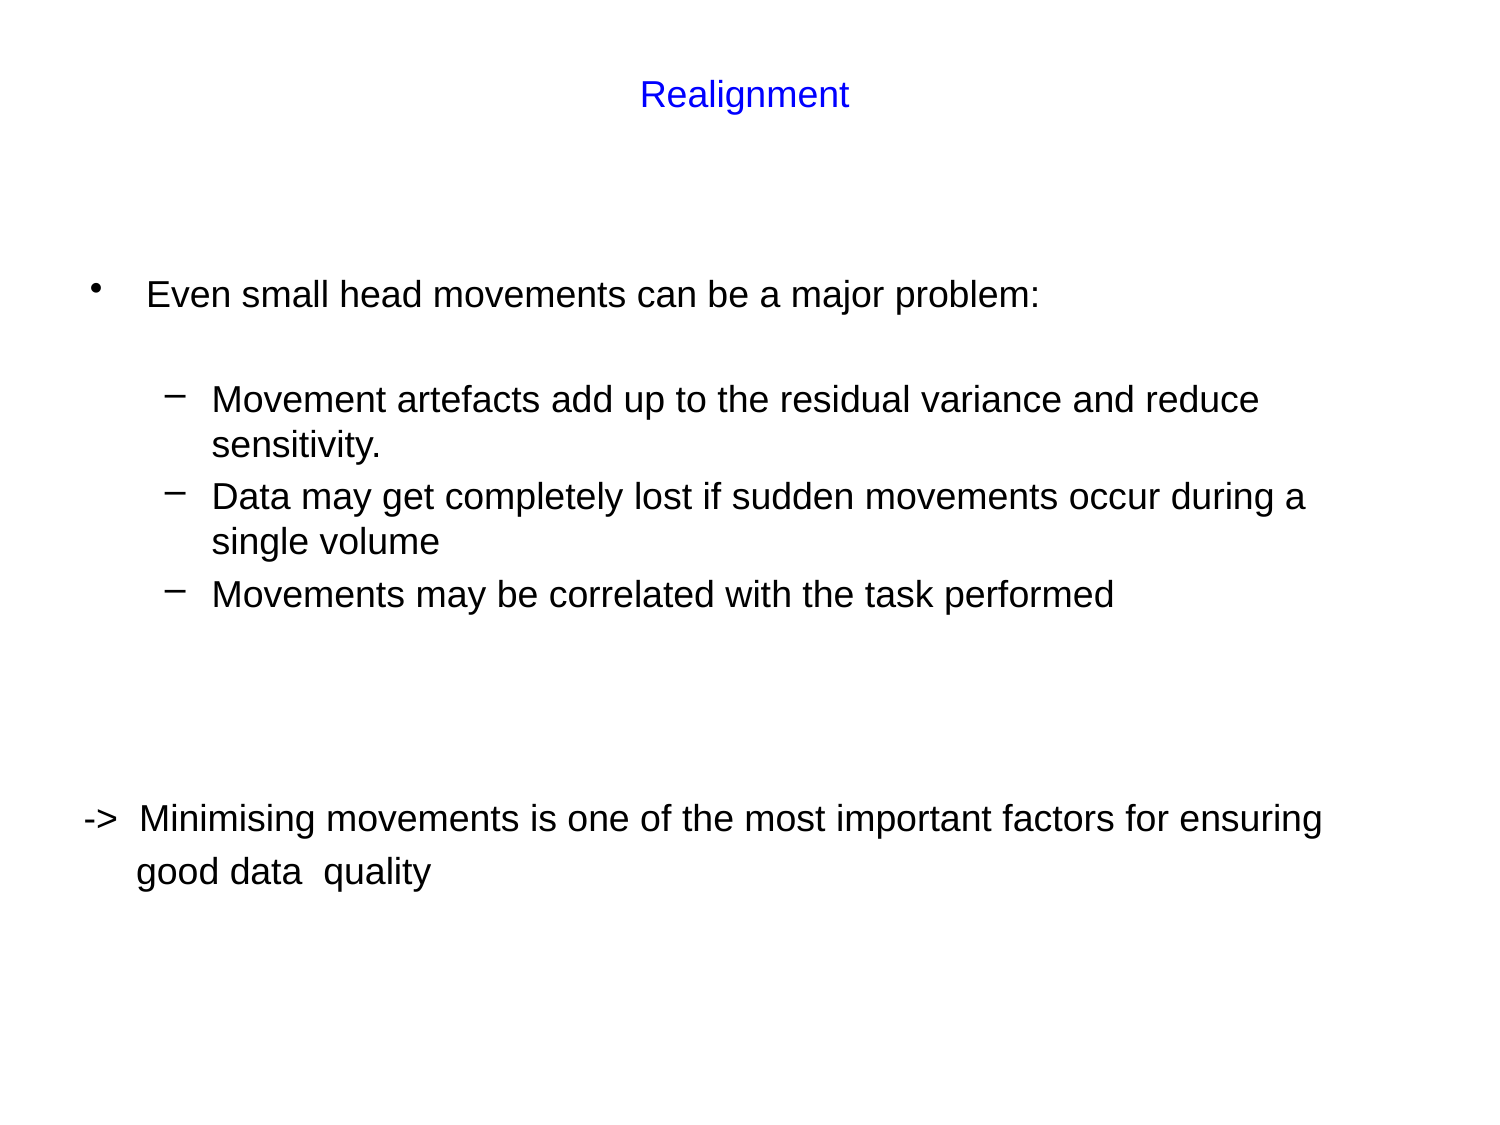

Realignment
Even small head movements can be a major problem:

Movement artefacts add up to the residual variance and reduce sensitivity.
Data may get completely lost if sudden movements occur during a single volume
Movements may be correlated with the task performed
->  Minimising movements is one of the most important factors for ensuring
     good data  quality